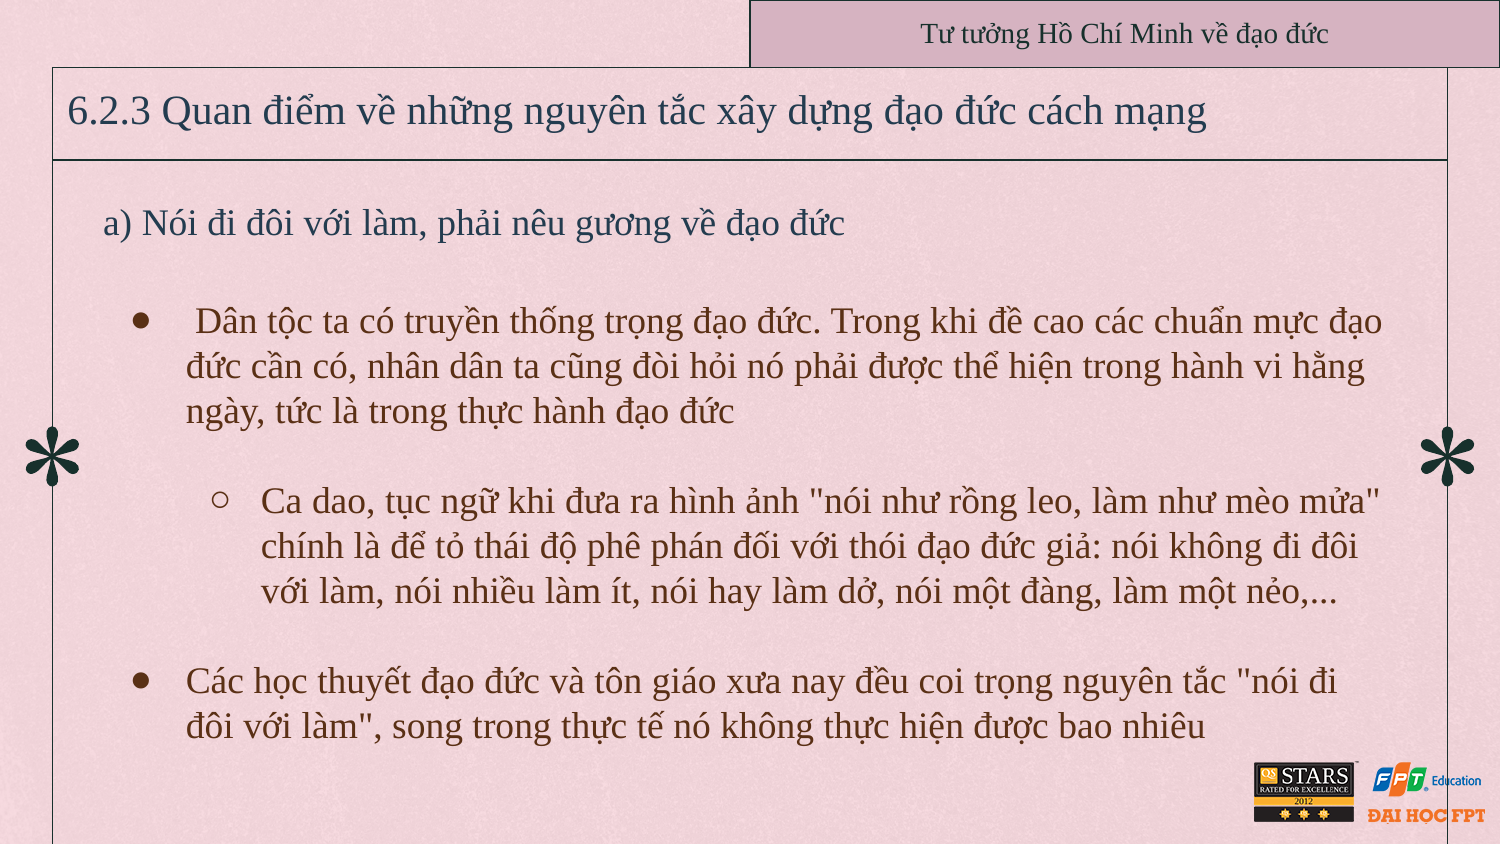

Tư tưởng Hồ Chí Minh về đạo đức
# 6.2.3 Quan điểm về những nguyên tắc xây dựng đạo đức cách mạng
a) Nói đi đôi với làm, phải nêu gương về đạo đức
 Dân tộc ta có truyền thống trọng đạo đức. Trong khi đề cao các chuẩn mực đạo đức cần có, nhân dân ta cũng đòi hỏi nó phải được thể hiện trong hành vi hằng ngày, tức là trong thực hành đạo đức

Ca dao, tục ngữ khi đưa ra hình ảnh "nói như rồng leo, làm như mèo mửa" chính là để tỏ thái độ phê phán đối với thói đạo đức giả: nói không đi đôi với làm, nói nhiều làm ít, nói hay làm dở, nói một đàng, làm một nẻo,...

Các học thuyết đạo đức và tôn giáo xưa nay đều coi trọng nguyên tắc "nói đi đôi với làm", song trong thực tế nó không thực hiện được bao nhiêu